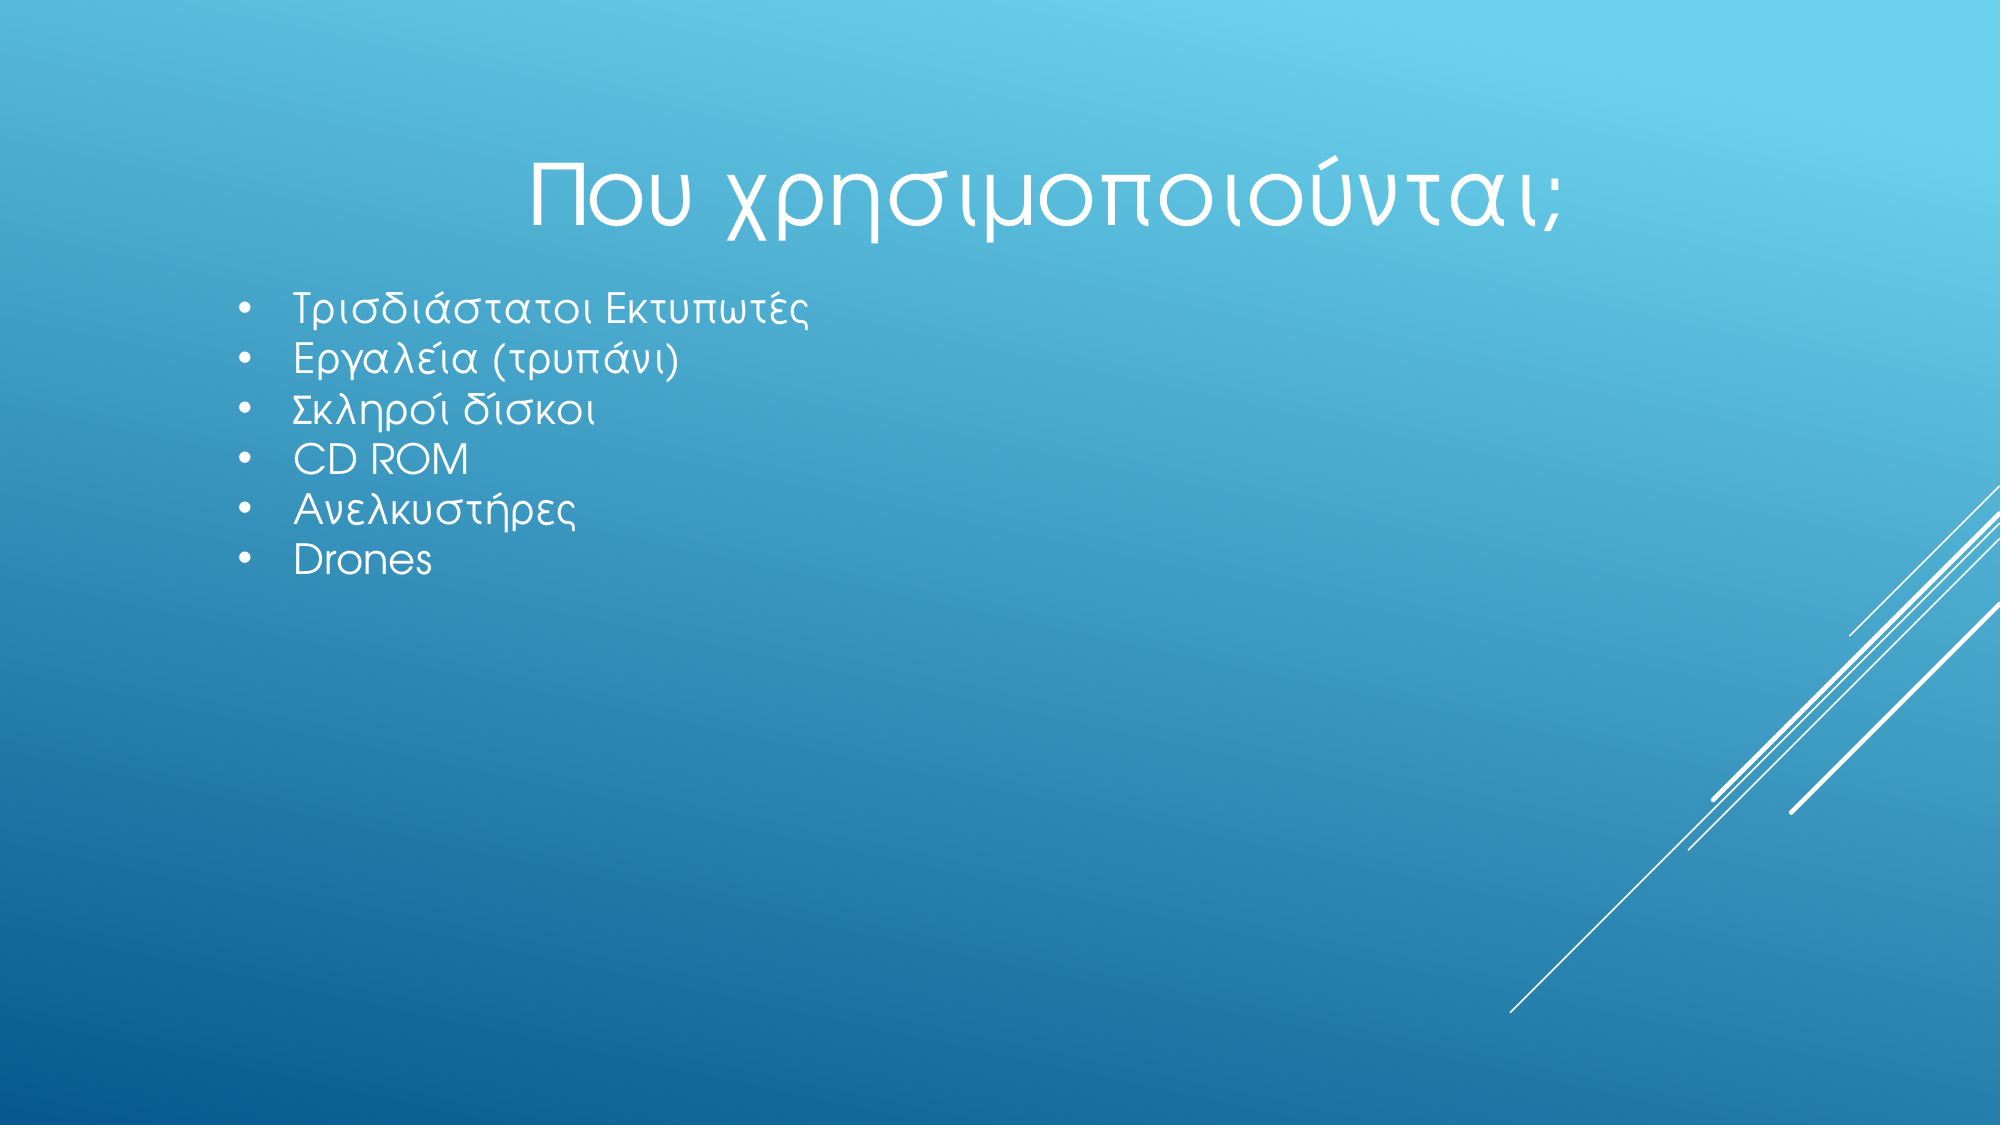

Που χρησιμοποιούνται;
Τρισδιάστατοι Εκτυπωτές
Εργαλεία (τρυπάνι)
Σκληροί δίσκοι
CD ROM
Ανελκυστήρες
Drones